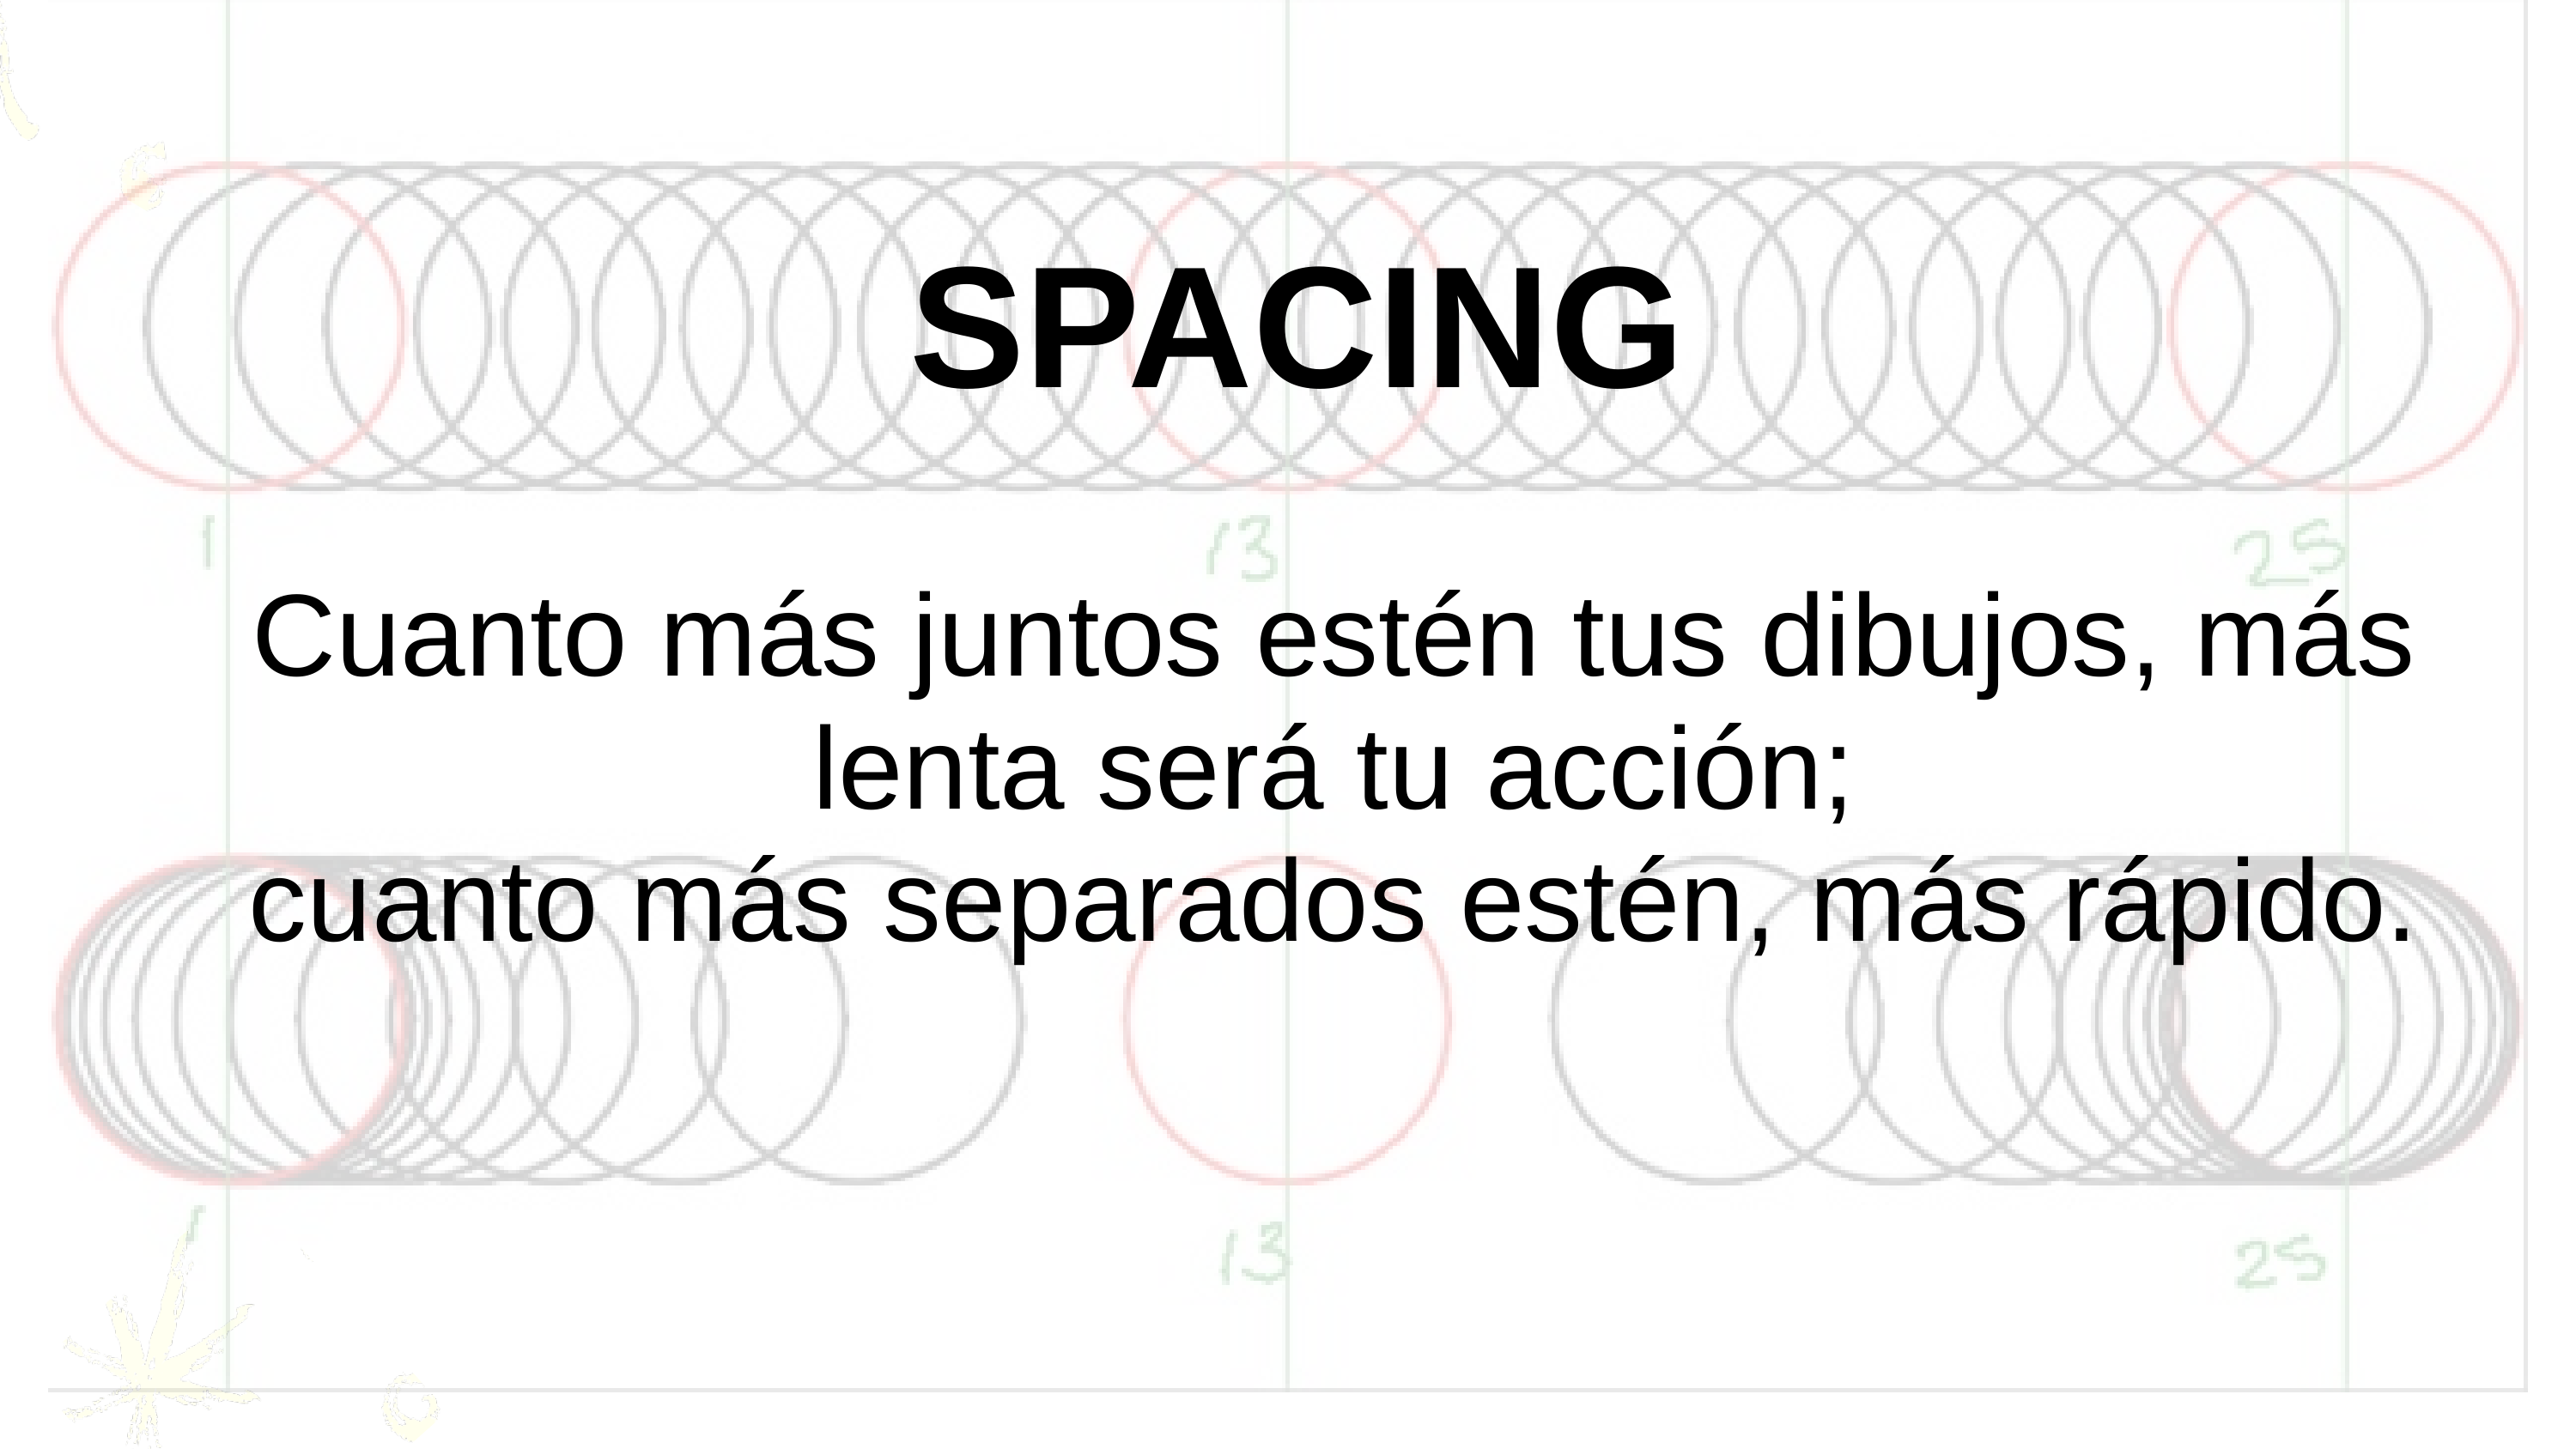

SPACING
Cuanto más juntos estén tus dibujos, más lenta será tu acción;
cuanto más separados estén, más rápido.